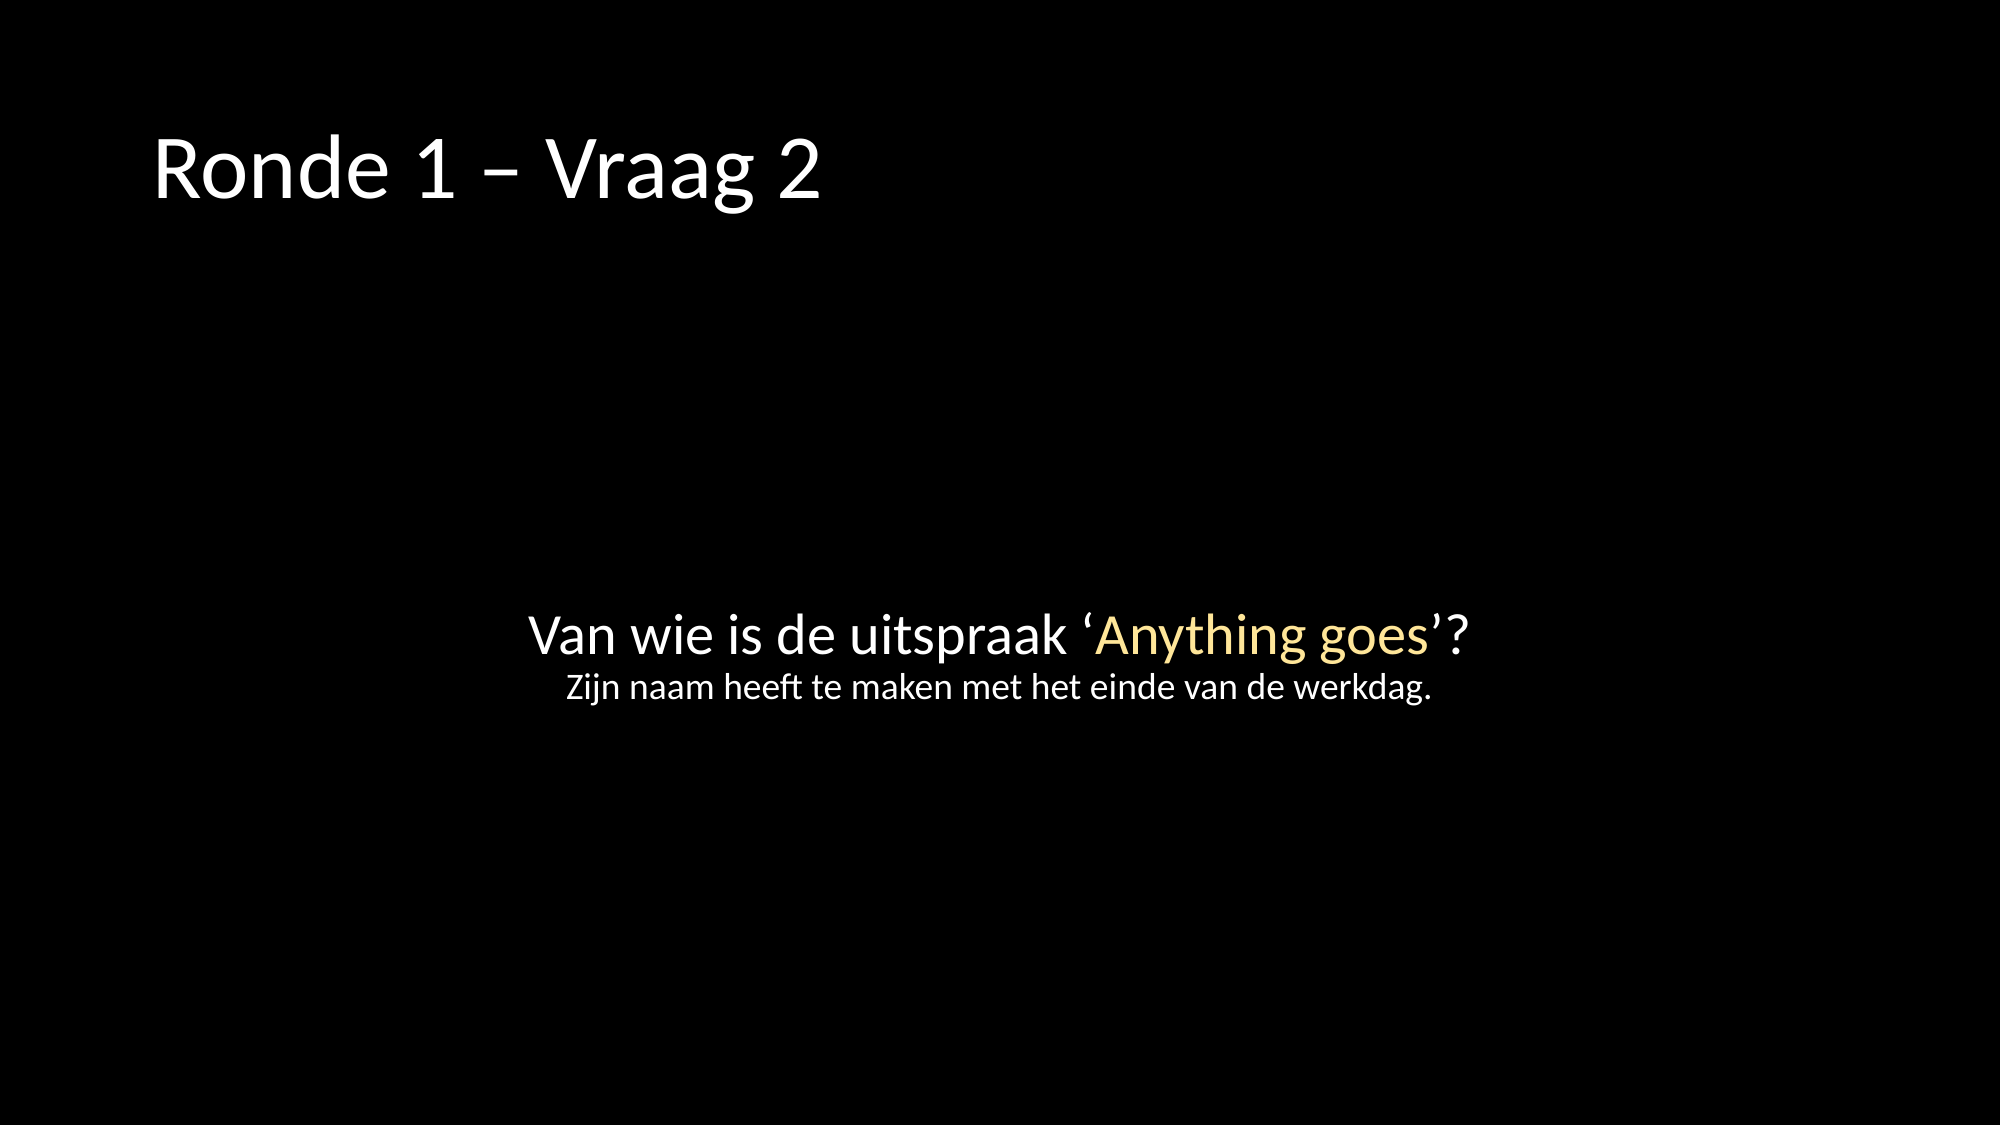

# Ronde 1 – Vraag 2
Van wie is de uitspraak ‘Anything goes’?
Zijn naam heeft te maken met het einde van de werkdag.